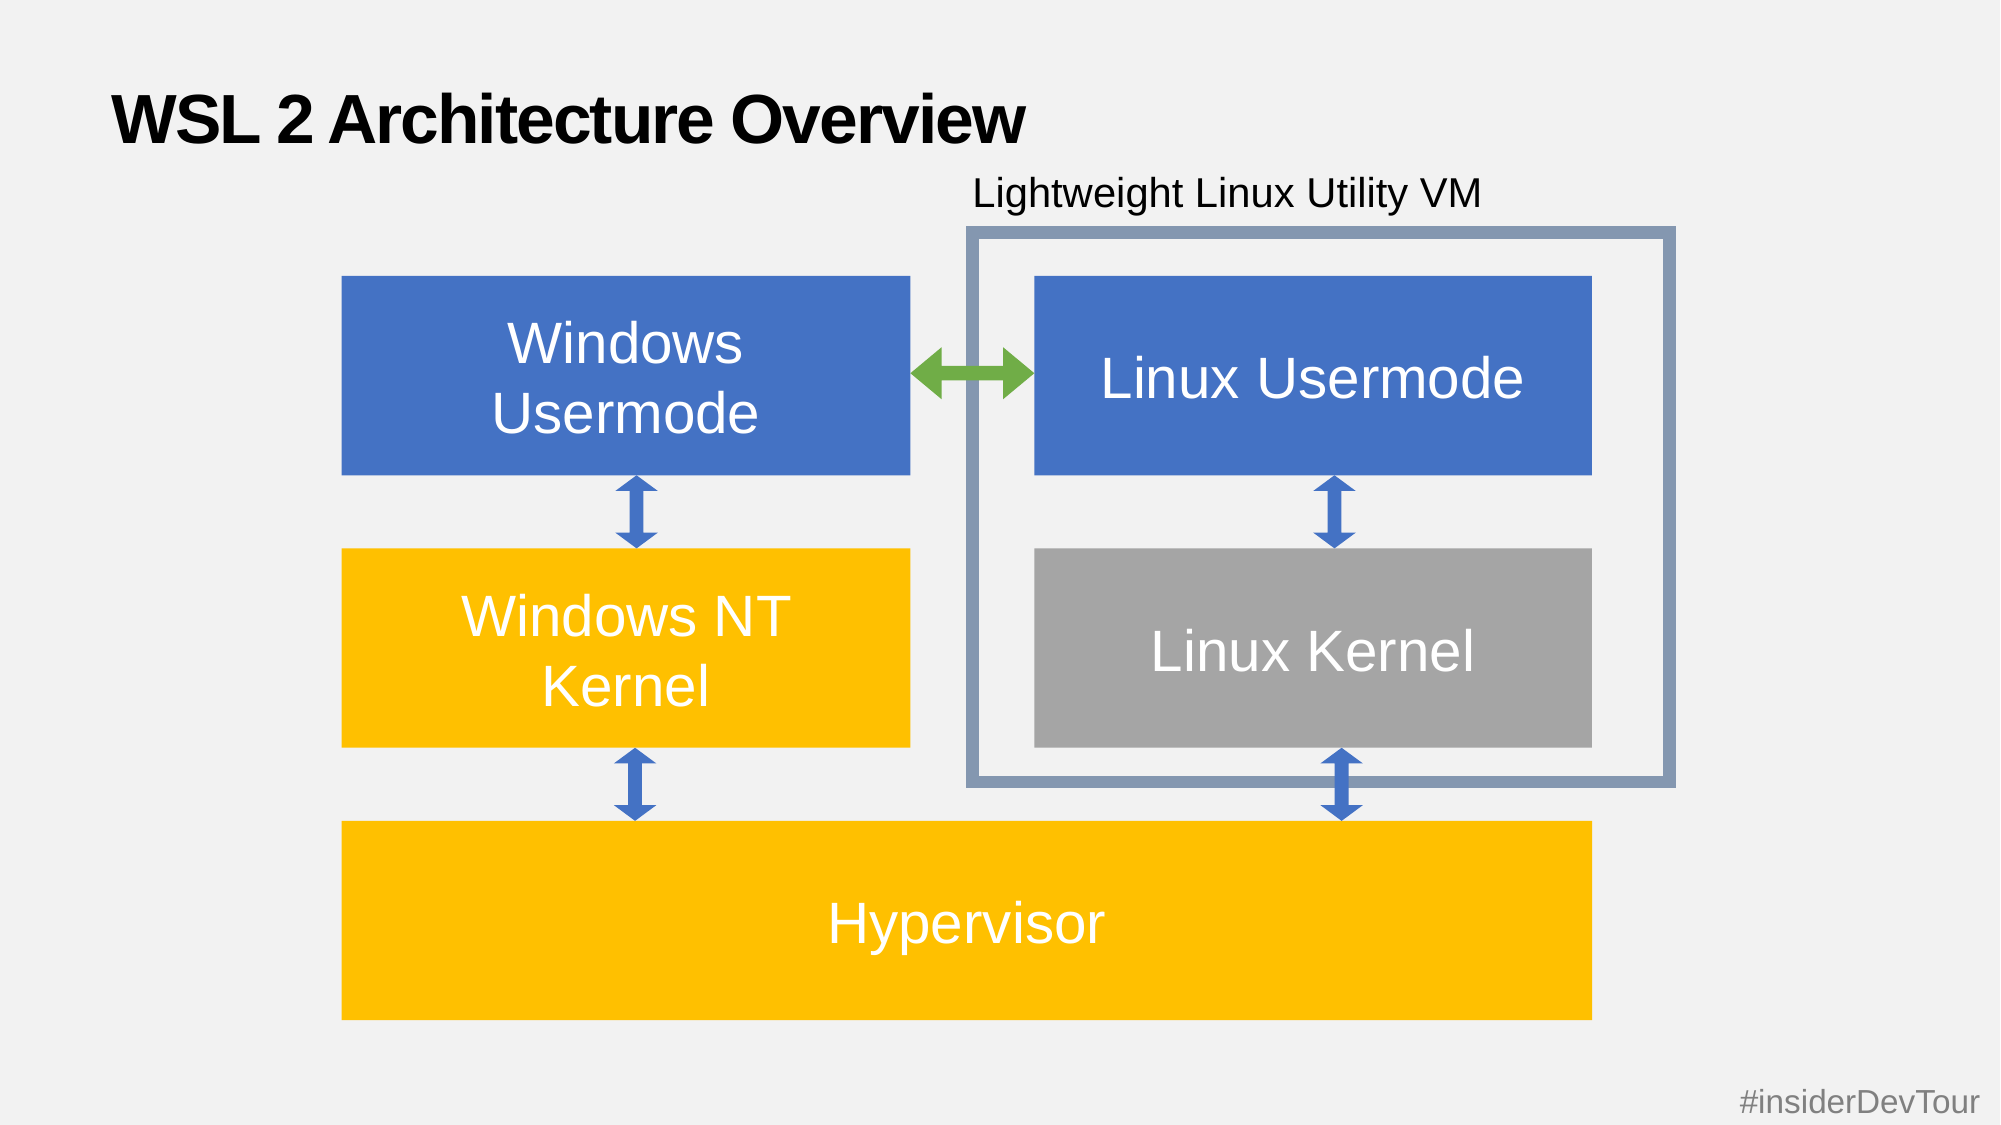

# WSL 2 Architecture Overview
Lightweight Linux Utility VM

Linux Usermode
Windows Usermode

Windows NT Kernel
Linux Kernel

Hypervisor
GNU/Linux Userspace Binaries

WSL Translation Layer

Windows NT Kernel